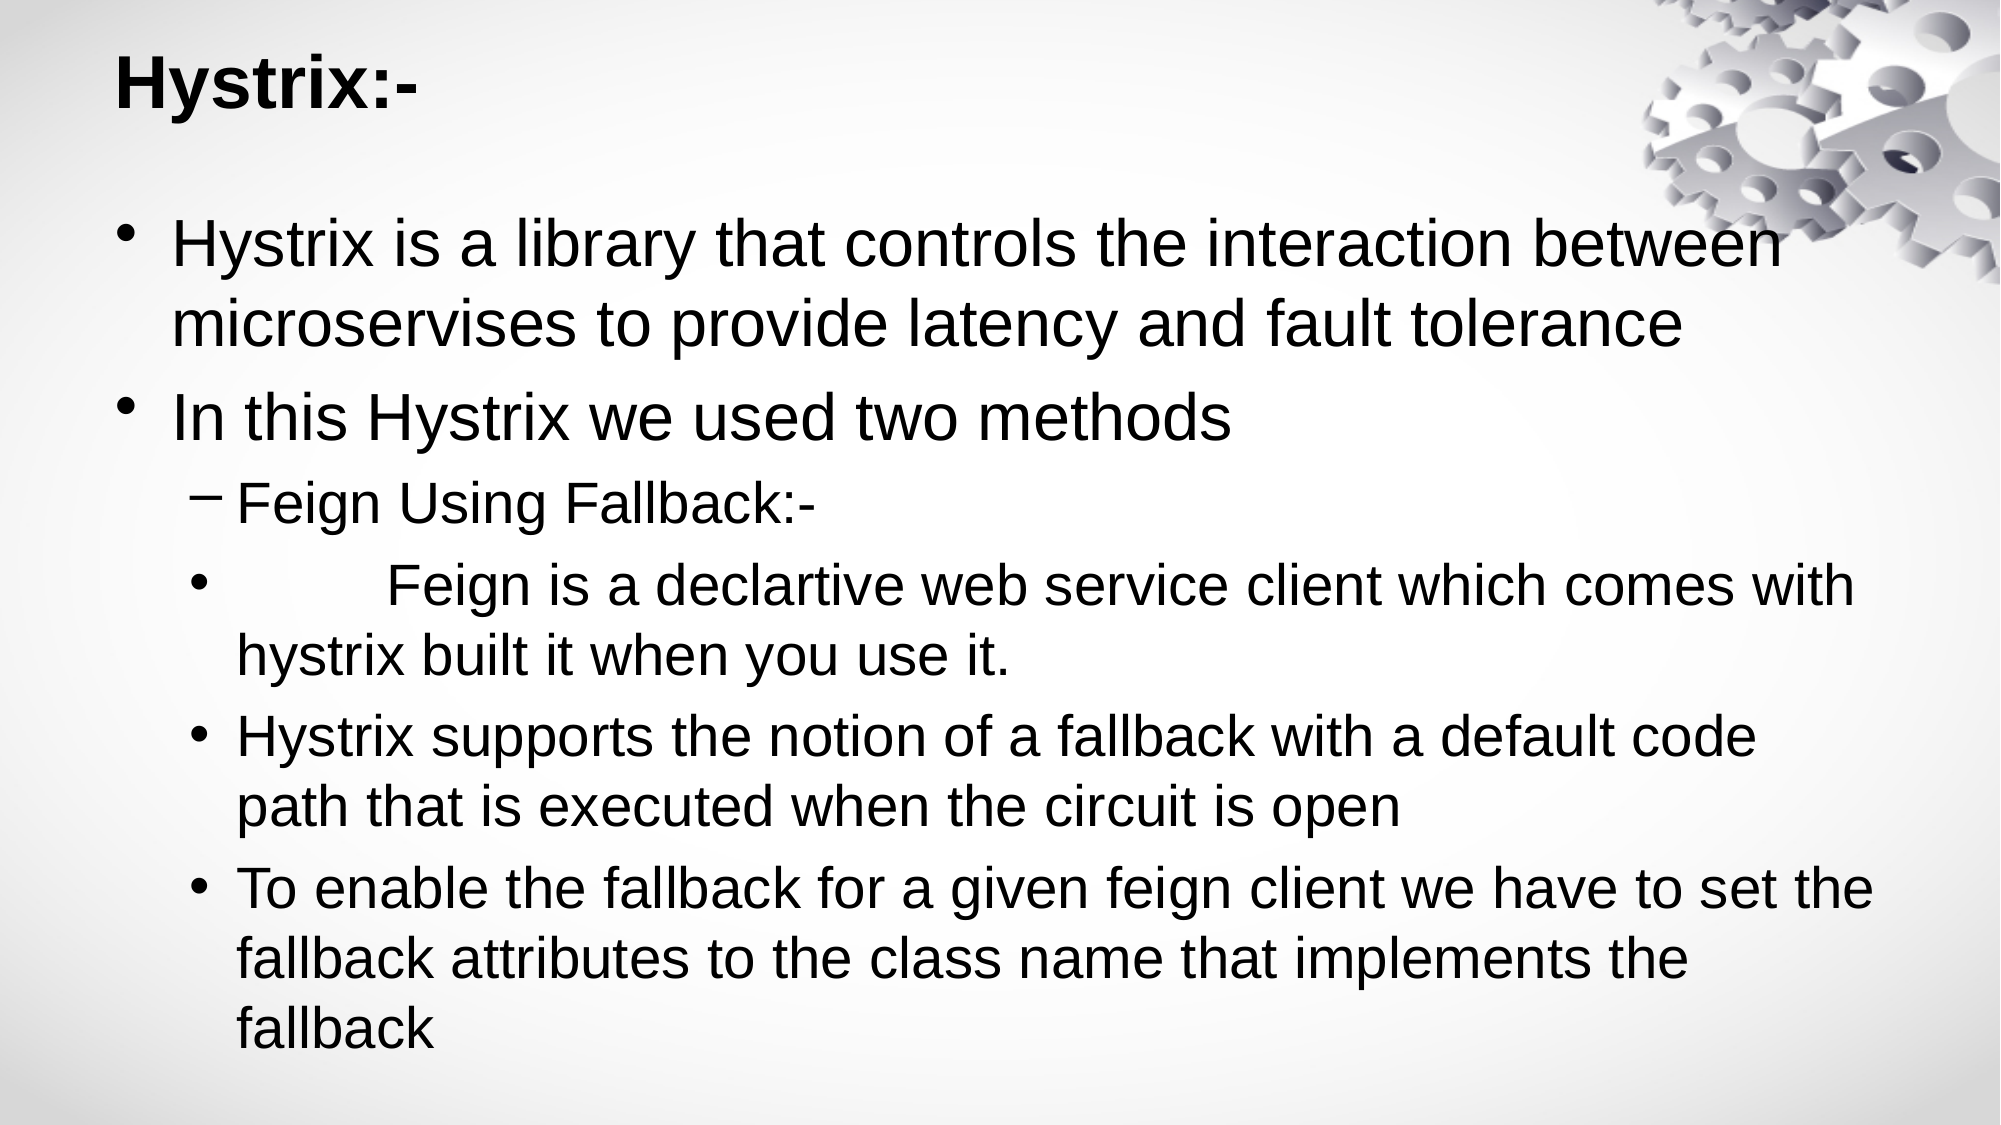

# Hystrix:-
Hystrix is a library that controls the interaction between microservises to provide latency and fault tolerance
In this Hystrix we used two methods
Feign Using Fallback:-
	Feign is a declartive web service client which comes with hystrix built it when you use it.
Hystrix supports the notion of a fallback with a default code path that is executed when the circuit is open
To enable the fallback for a given feign client we have to set the fallback attributes to the class name that implements the fallback